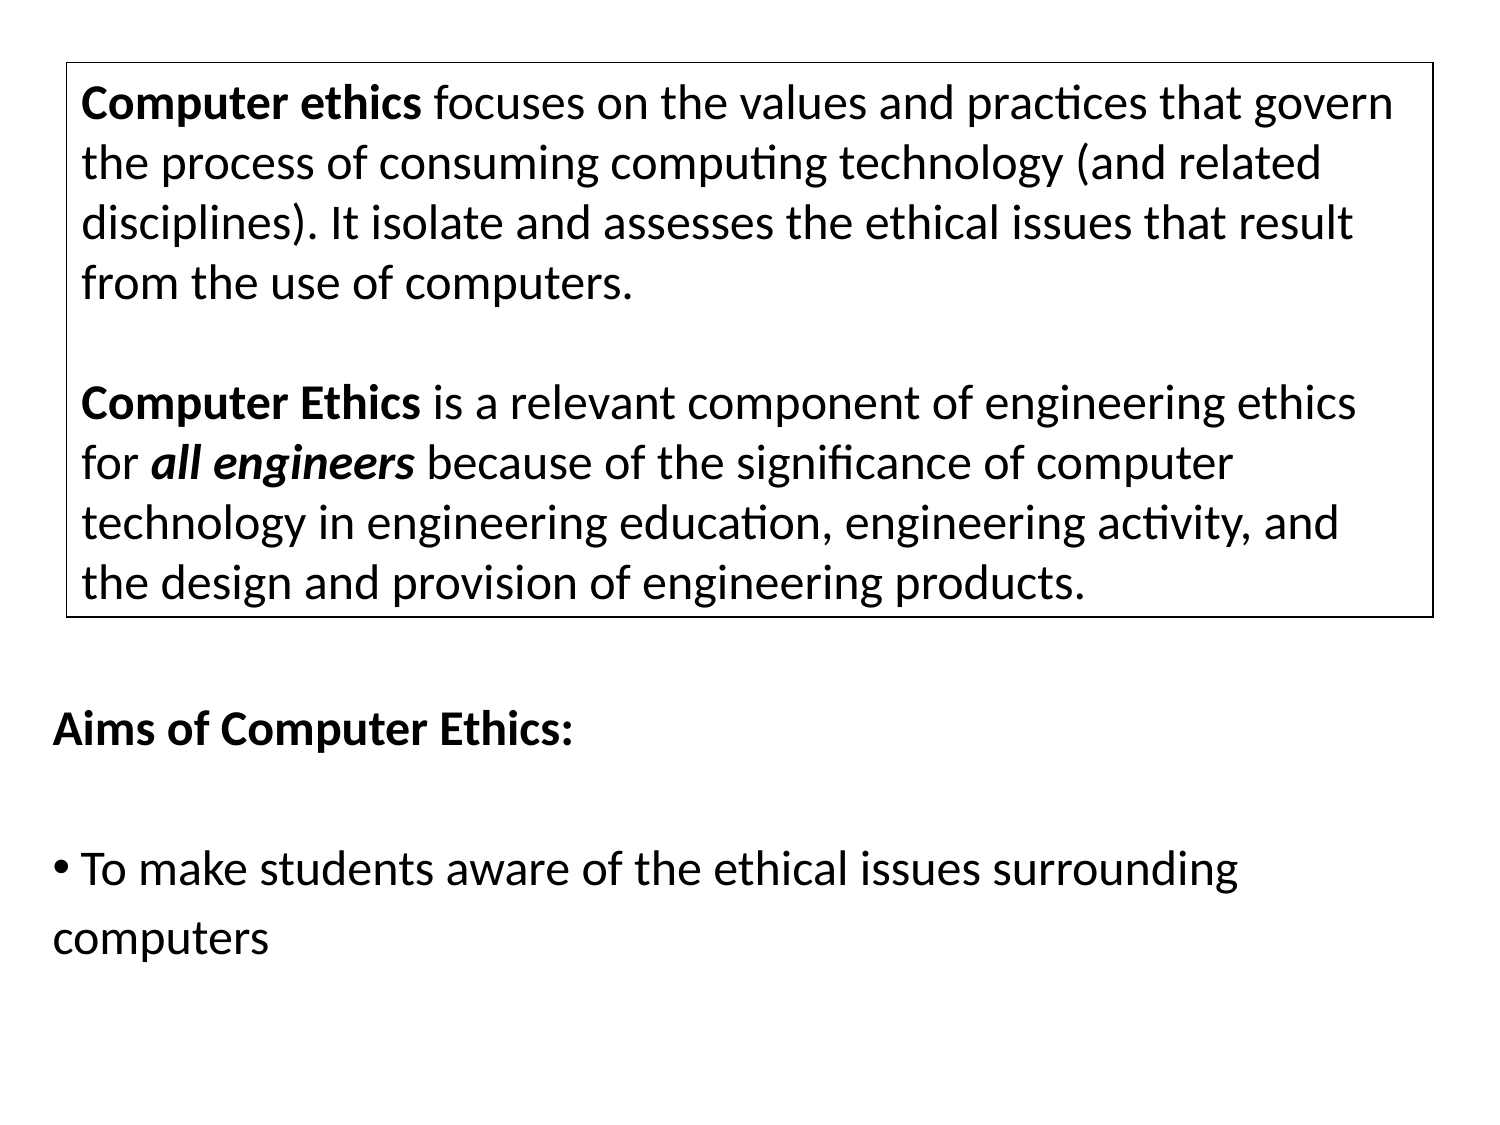

Aims of Computer Ethics:

To make students aware of the ethical issues surrounding
computers

Computer ethics focuses on the values and practices that govern the process of consuming computing technology (and related disciplines). It isolate and assesses the ethical issues that result from the use of computers.

Computer Ethics is a relevant component of engineering ethics
for all engineers because of the significance of computer technology in engineering education, engineering activity, and the design and provision of engineering products.